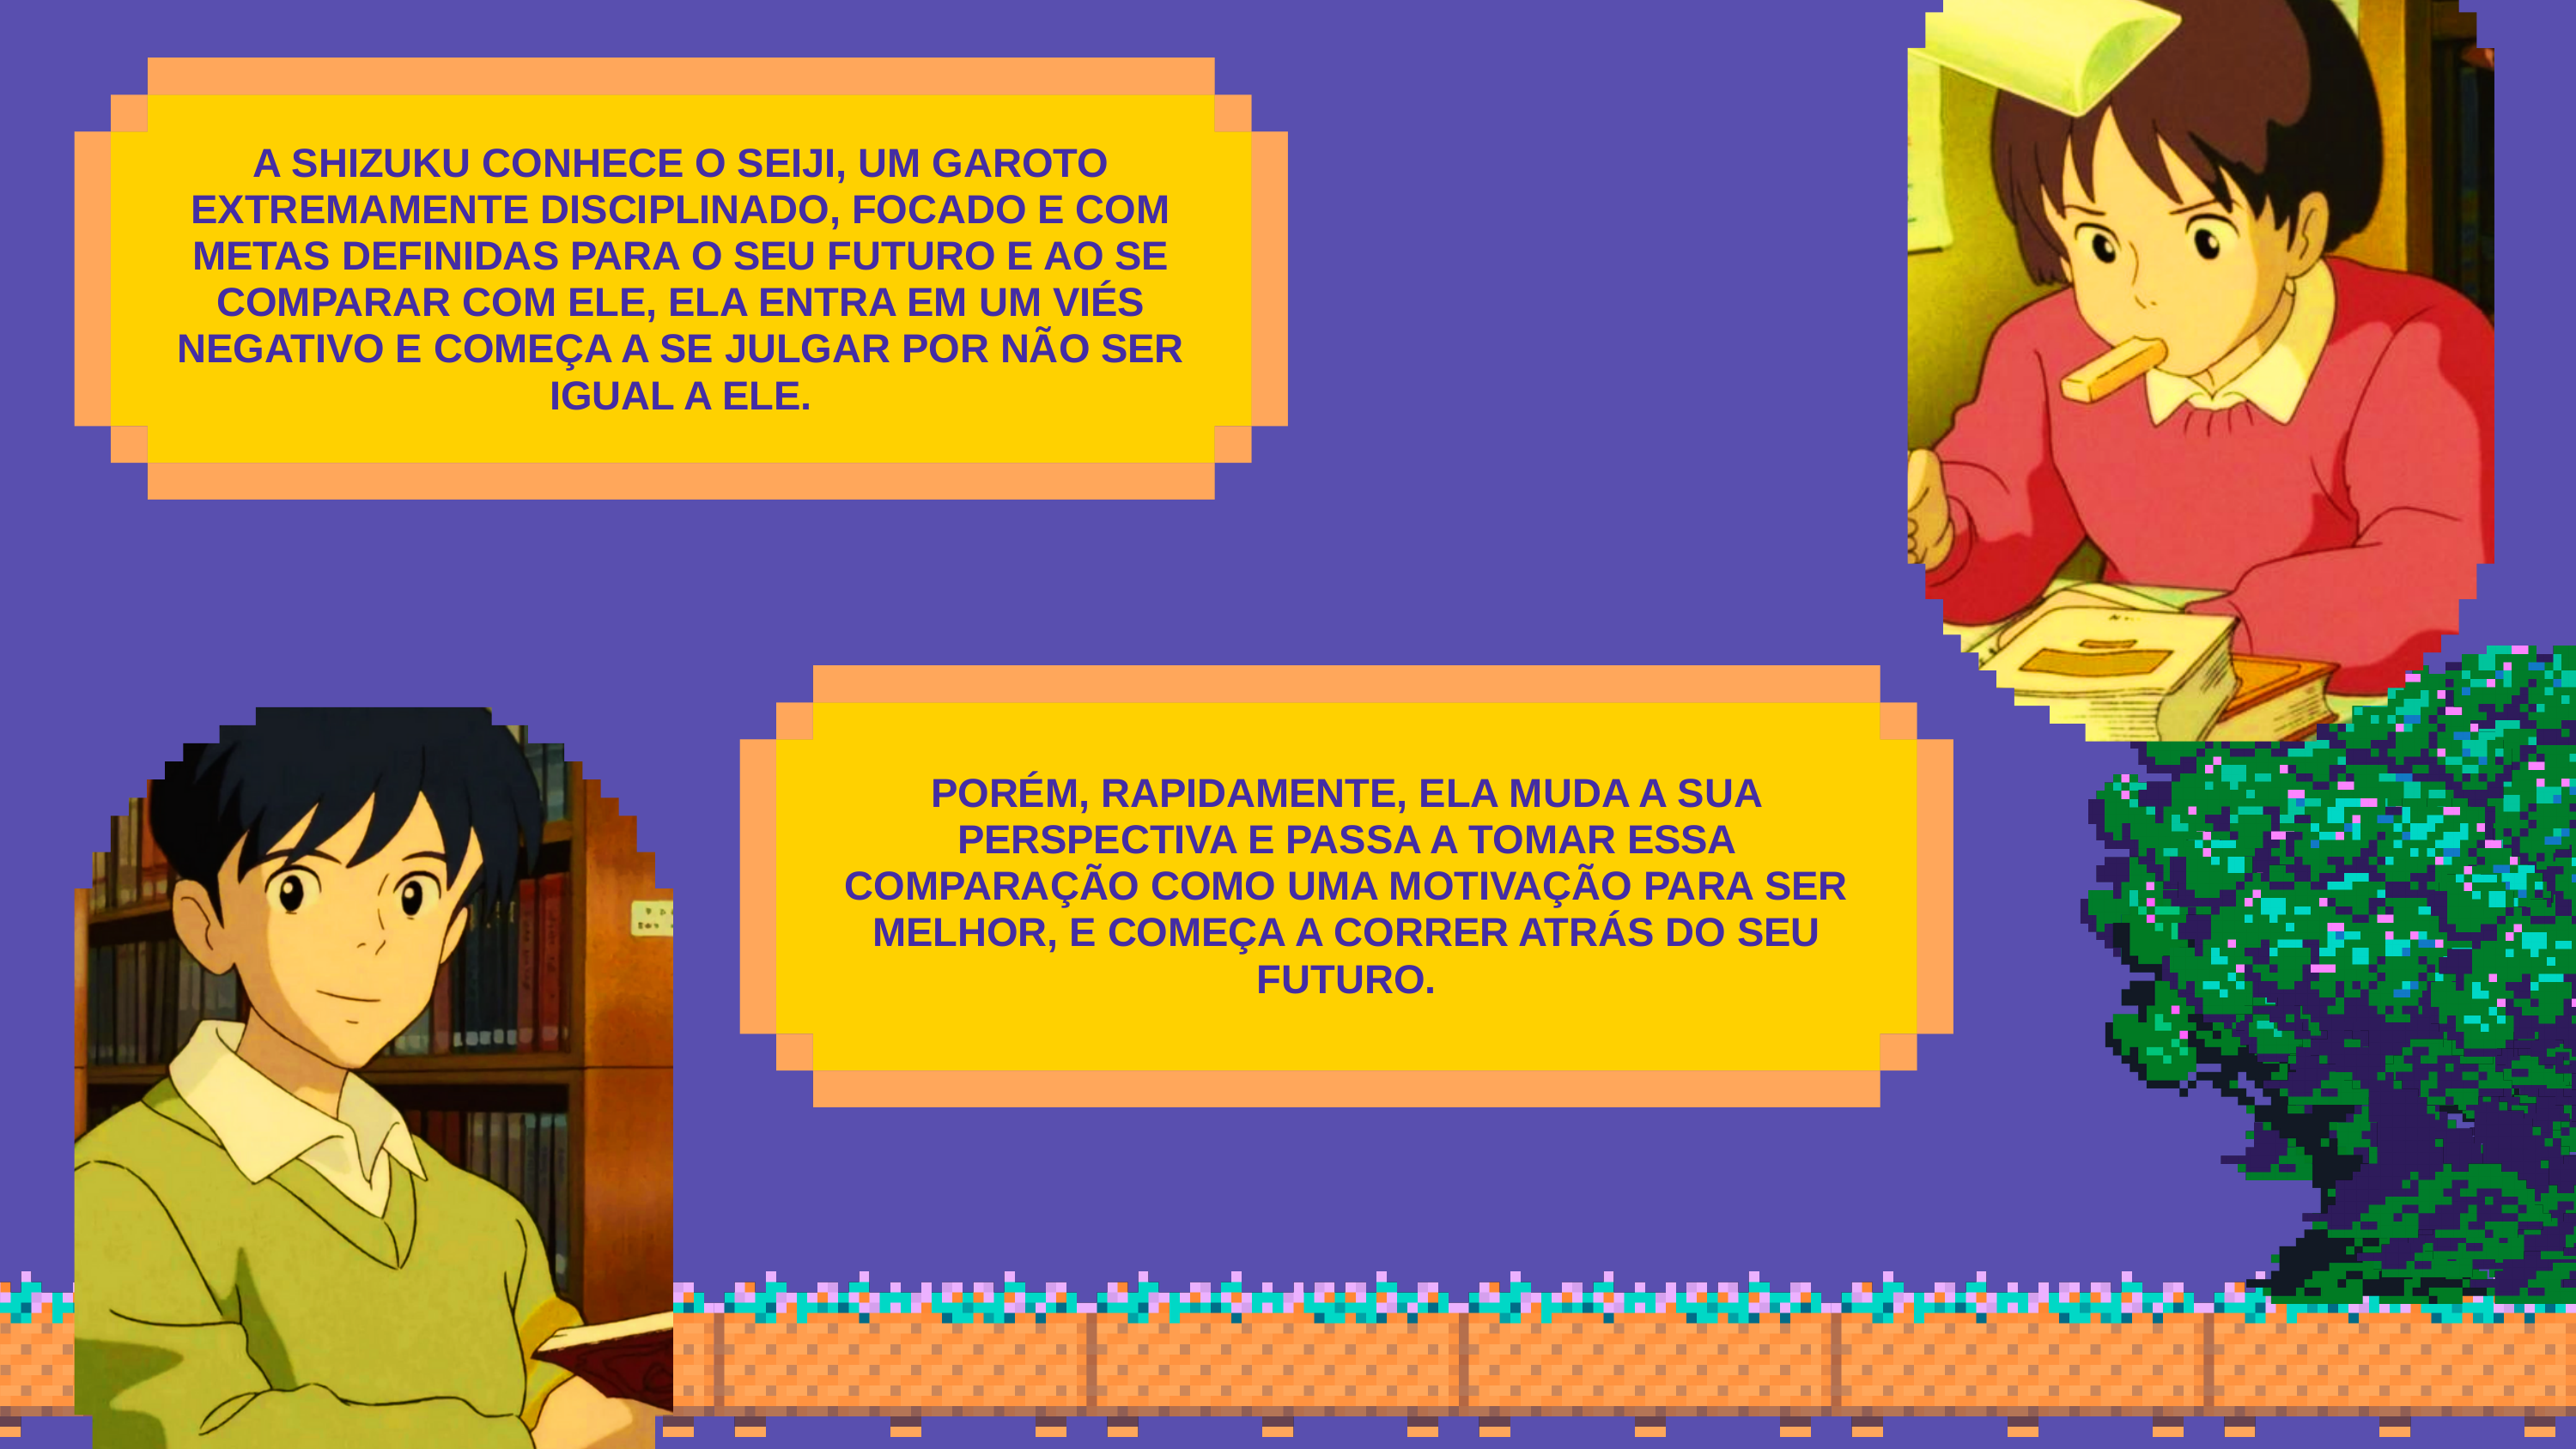

A SHIZUKU CONHECE O SEIJI, UM GAROTO EXTREMAMENTE DISCIPLINADO, FOCADO E COM METAS DEFINIDAS PARA O SEU FUTURO E AO SE COMPARAR COM ELE, ELA ENTRA EM UM VIÉS NEGATIVO E COMEÇA A SE JULGAR POR NÃO SER IGUAL A ELE.

PORÉM, RAPIDAMENTE, ELA MUDA A SUA PERSPECTIVA E PASSA A TOMAR ESSA COMPARAÇÃO COMO UMA MOTIVAÇÃO PARA SER MELHOR, E COMEÇA A CORRER ATRÁS DO SEU FUTURO.